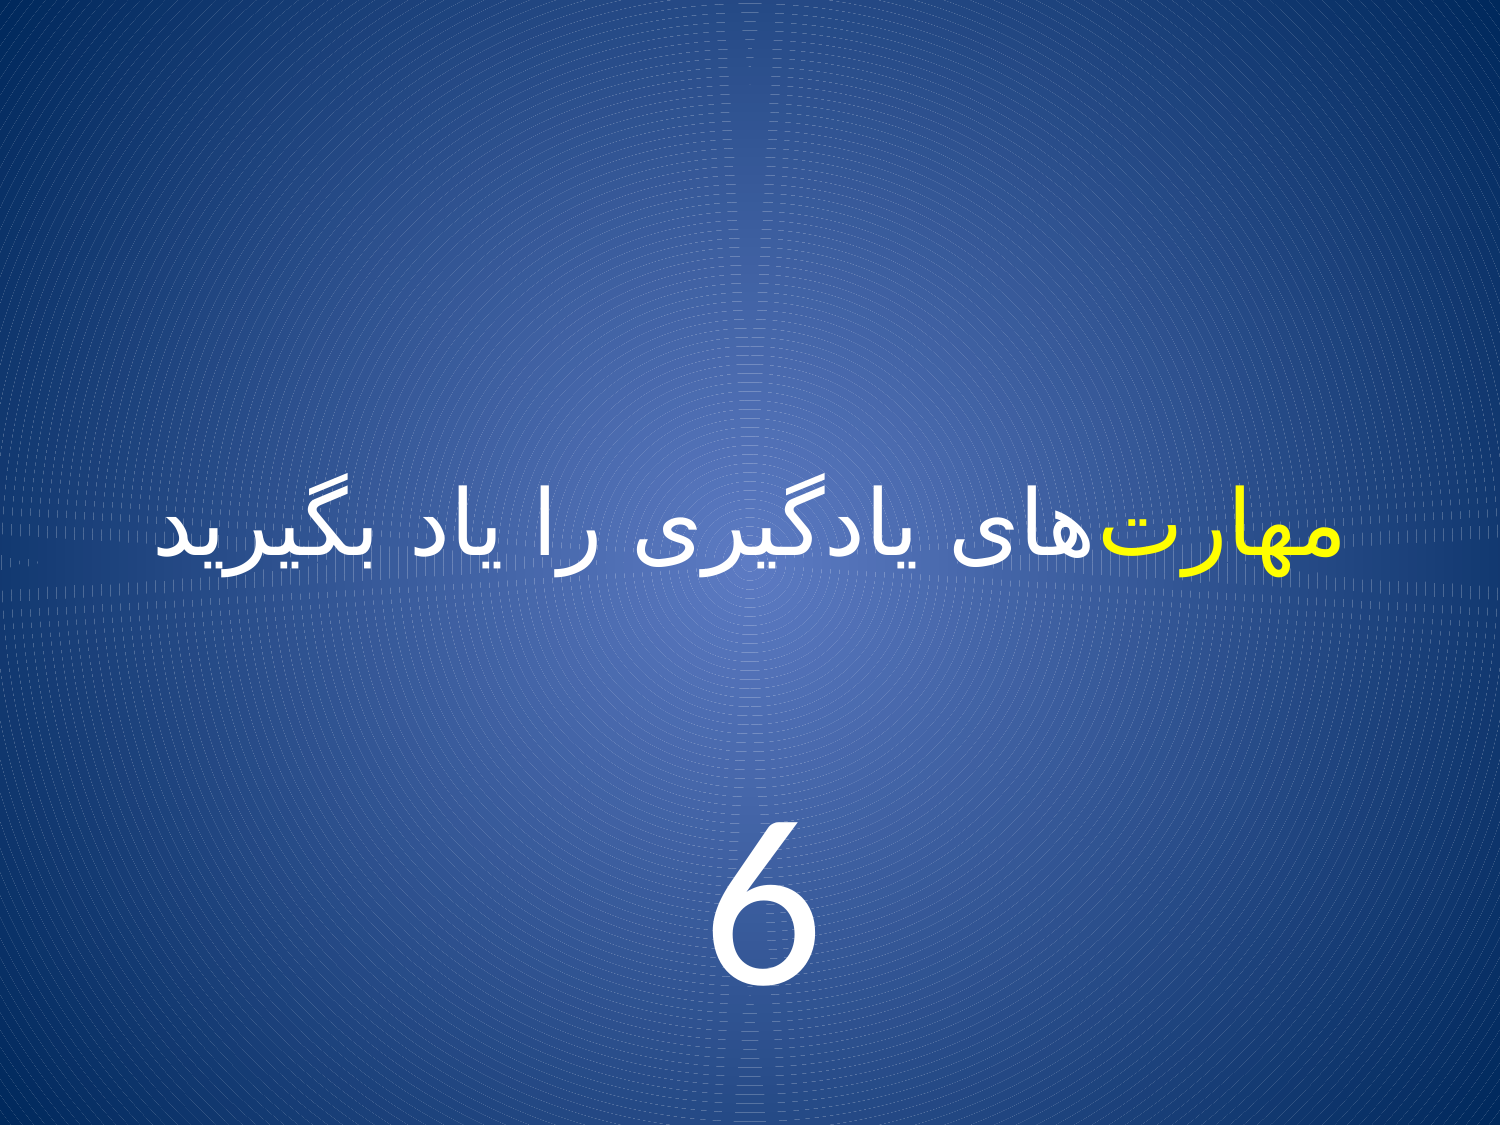

# مهارت‌های یادگیری را یاد بگیرید
6